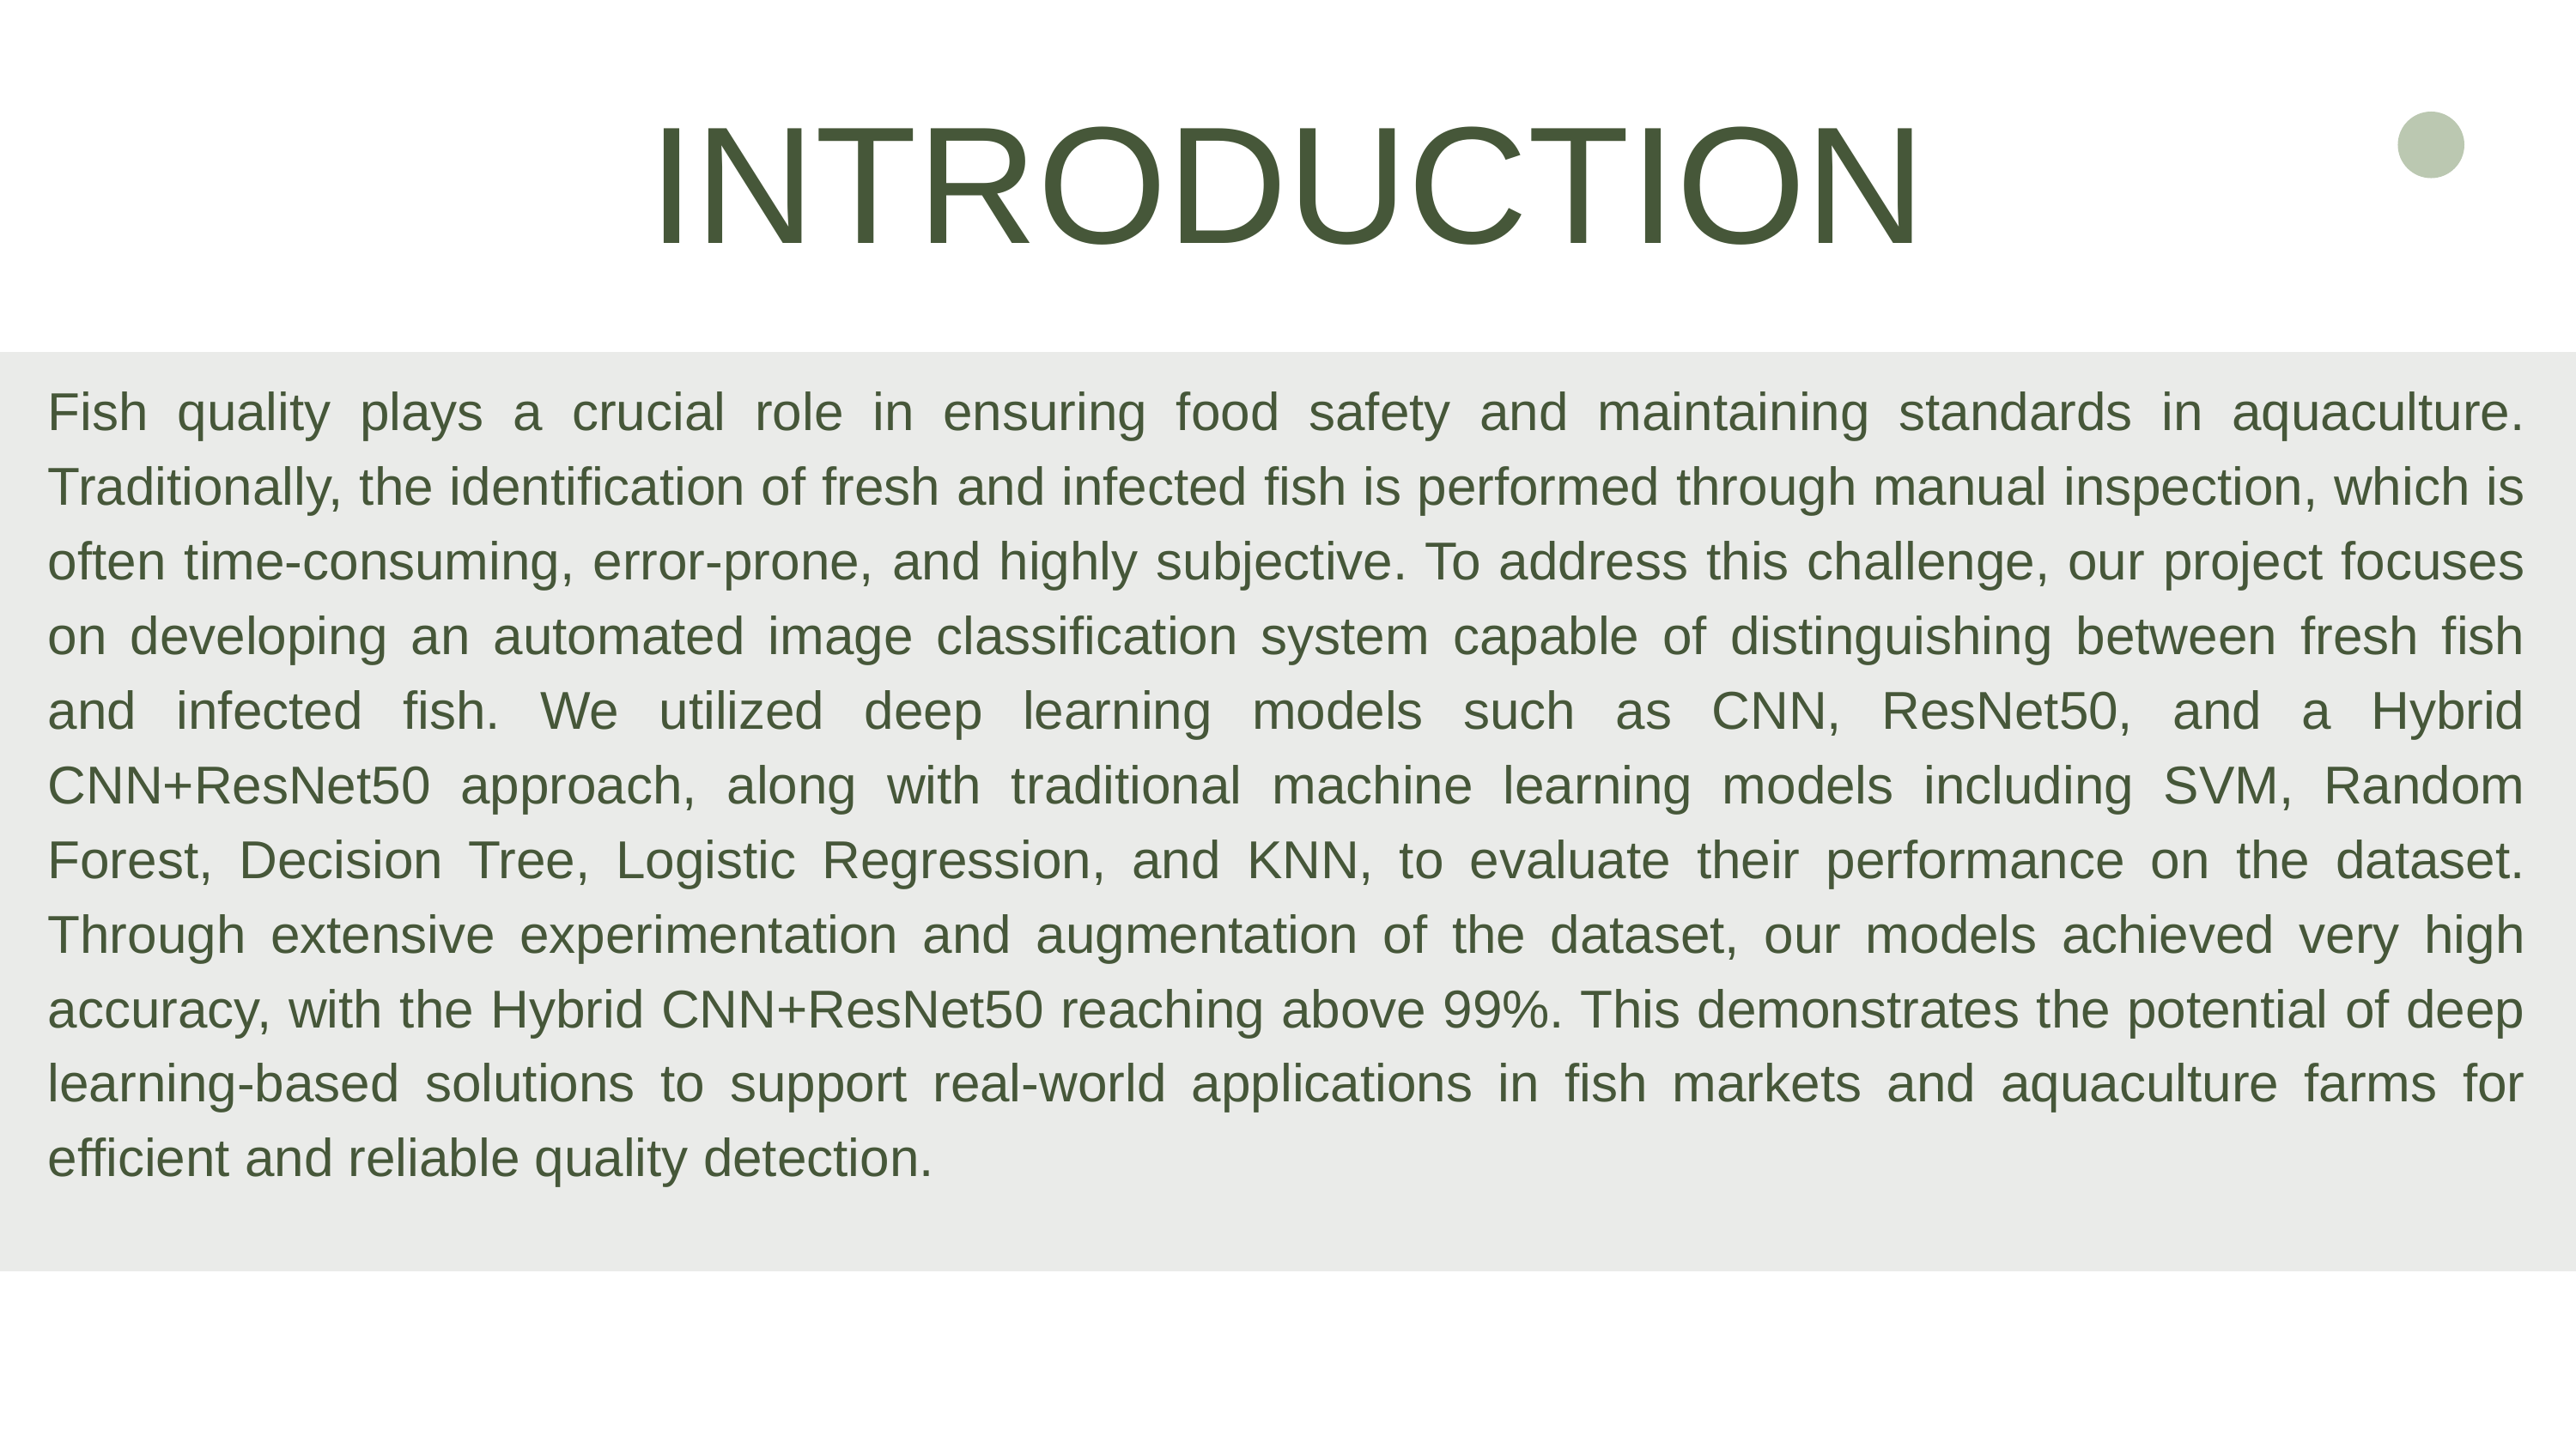

INTRODUCTION

Fish quality plays a crucial role in ensuring food safety and maintaining standards in aquaculture. Traditionally, the identification of fresh and infected fish is performed through manual inspection, which is often time-consuming, error-prone, and highly subjective. To address this challenge, our project focuses on developing an automated image classification system capable of distinguishing between fresh fish and infected fish. We utilized deep learning models such as CNN, ResNet50, and a Hybrid CNN+ResNet50 approach, along with traditional machine learning models including SVM, Random Forest, Decision Tree, Logistic Regression, and KNN, to evaluate their performance on the dataset. Through extensive experimentation and augmentation of the dataset, our models achieved very high accuracy, with the Hybrid CNN+ResNet50 reaching above 99%. This demonstrates the potential of deep learning-based solutions to support real-world applications in fish markets and aquaculture farms for efficient and reliable quality detection.